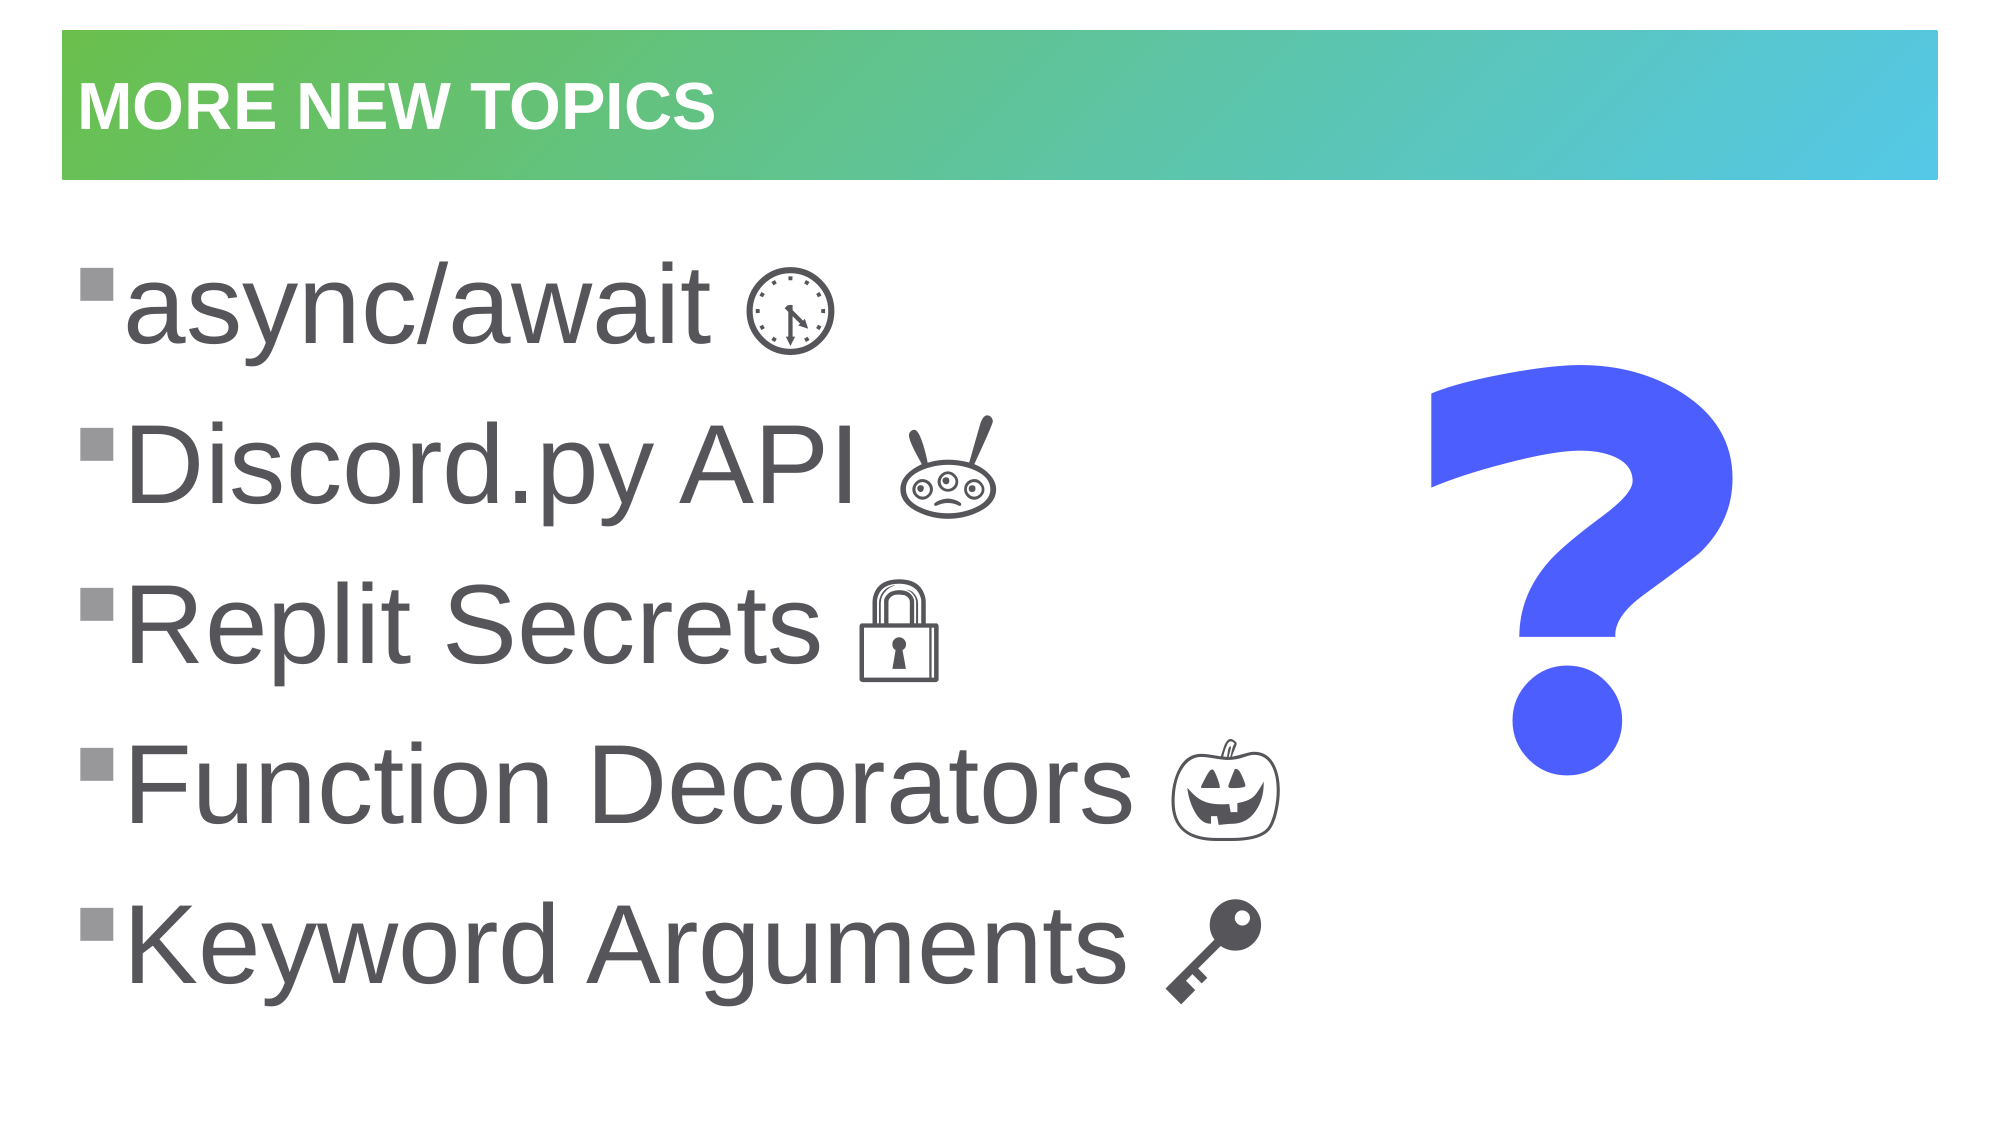

# More New Topics
async/await 🕟
Discord.py API 👾
Replit Secrets 🔒
Function Decorators 🎃
Keyword Arguments 🔑
❓